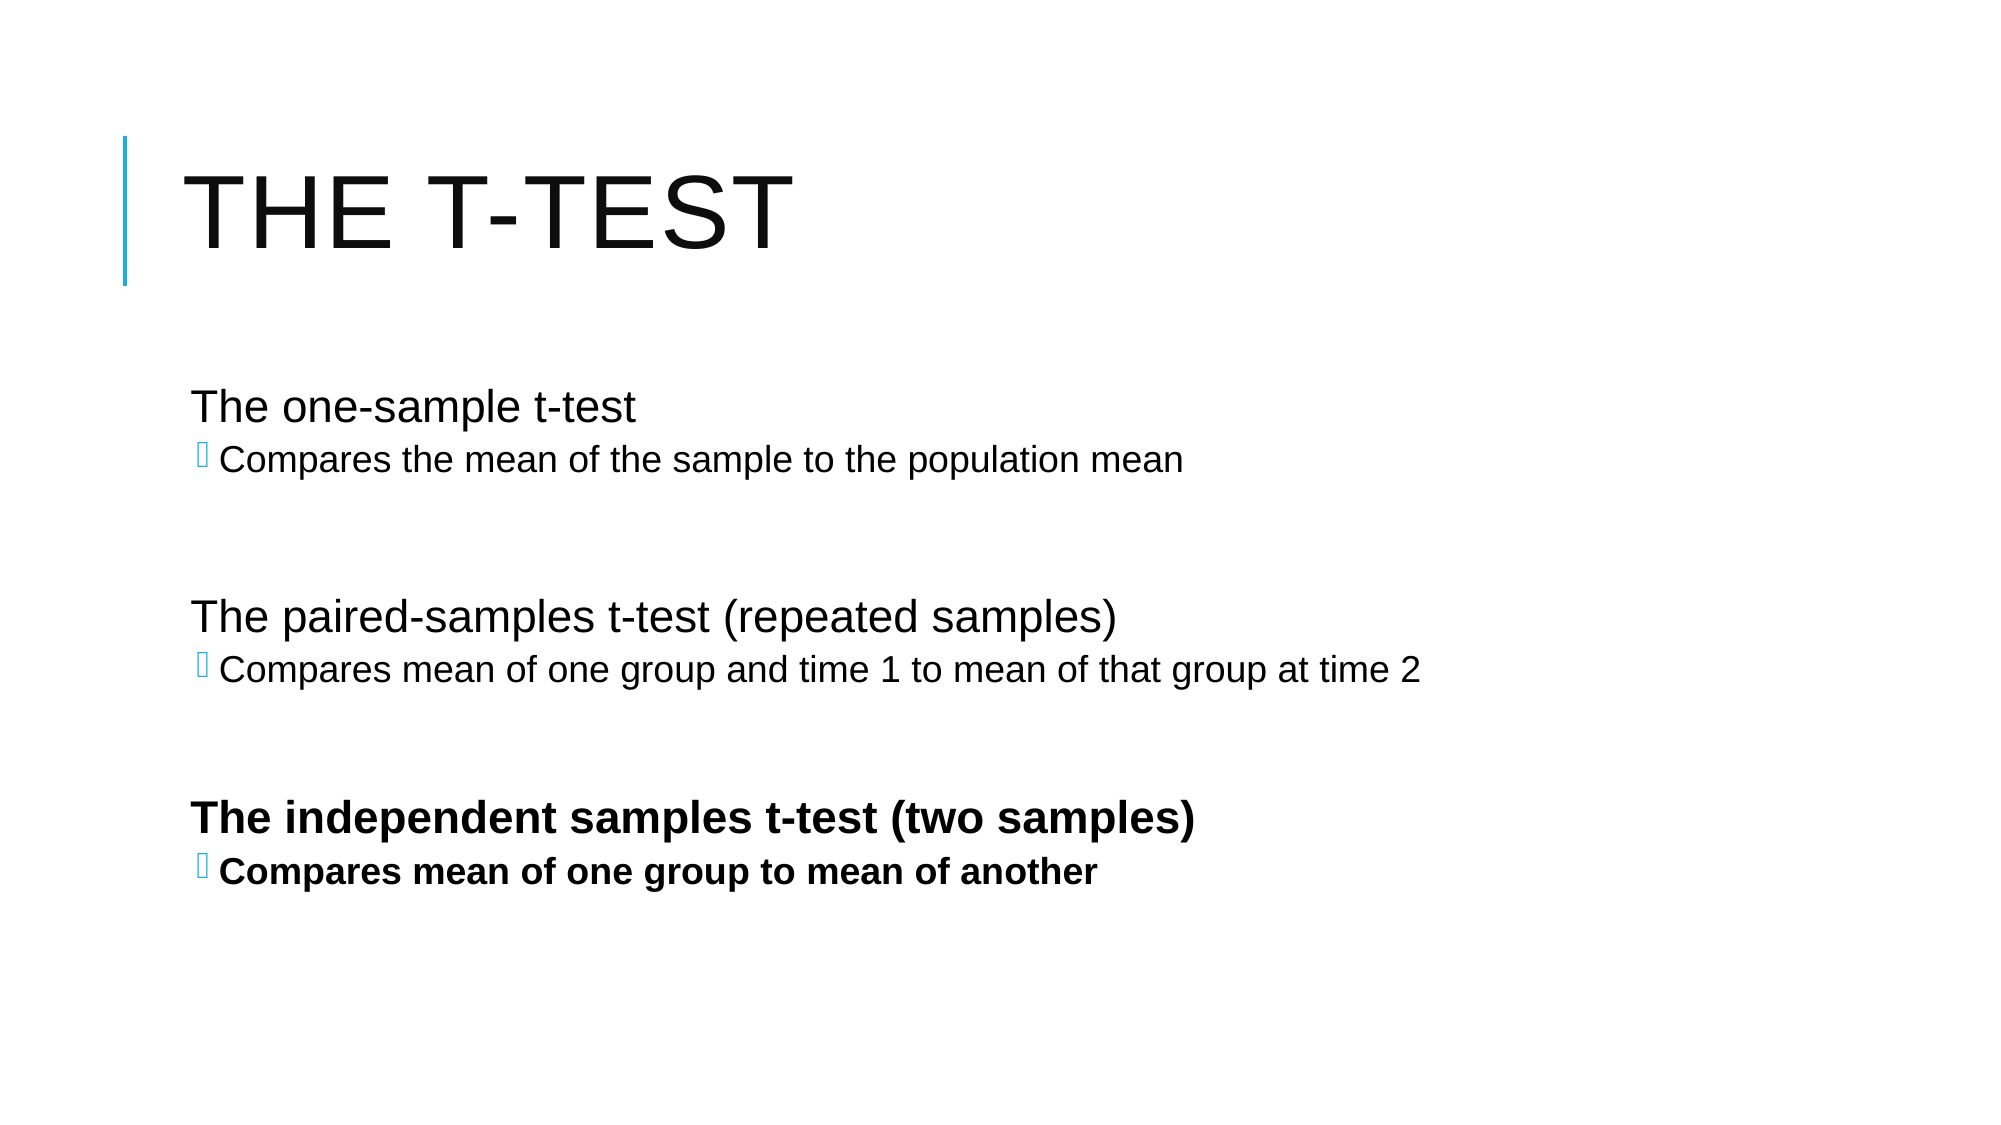

# The t-test
The one-sample t-test
Compares the mean of the sample to the population mean

The paired-samples t-test (repeated samples)
Compares mean of one group and time 1 to mean of that group at time 2

The independent samples t-test (two samples)
Compares mean of one group to mean of another